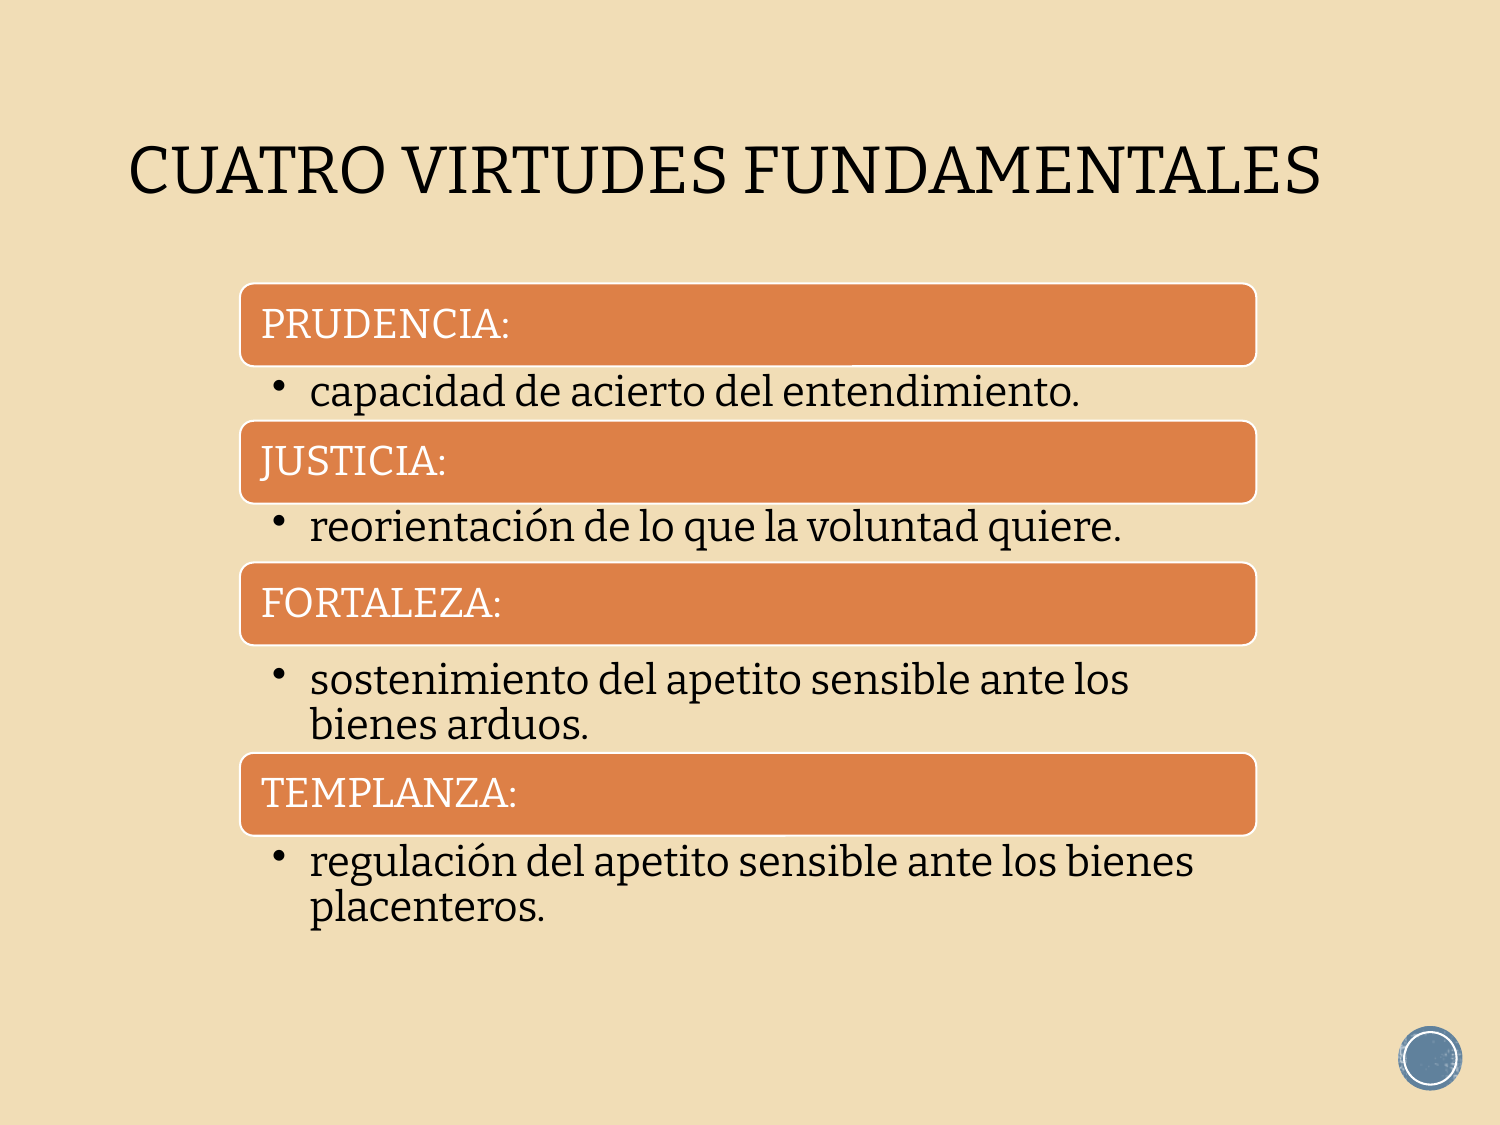

# CUATRO VIRTUDES FUNDAMENTALES
PRUDENCIA:
capacidad de acierto del entendimiento.
JUSTICIA:
reorientación de lo que la voluntad quiere.
FORTALEZA:
sostenimiento del apetito sensible ante los bienes arduos.
TEMPLANZA:
regulación del apetito sensible ante los bienes placenteros.